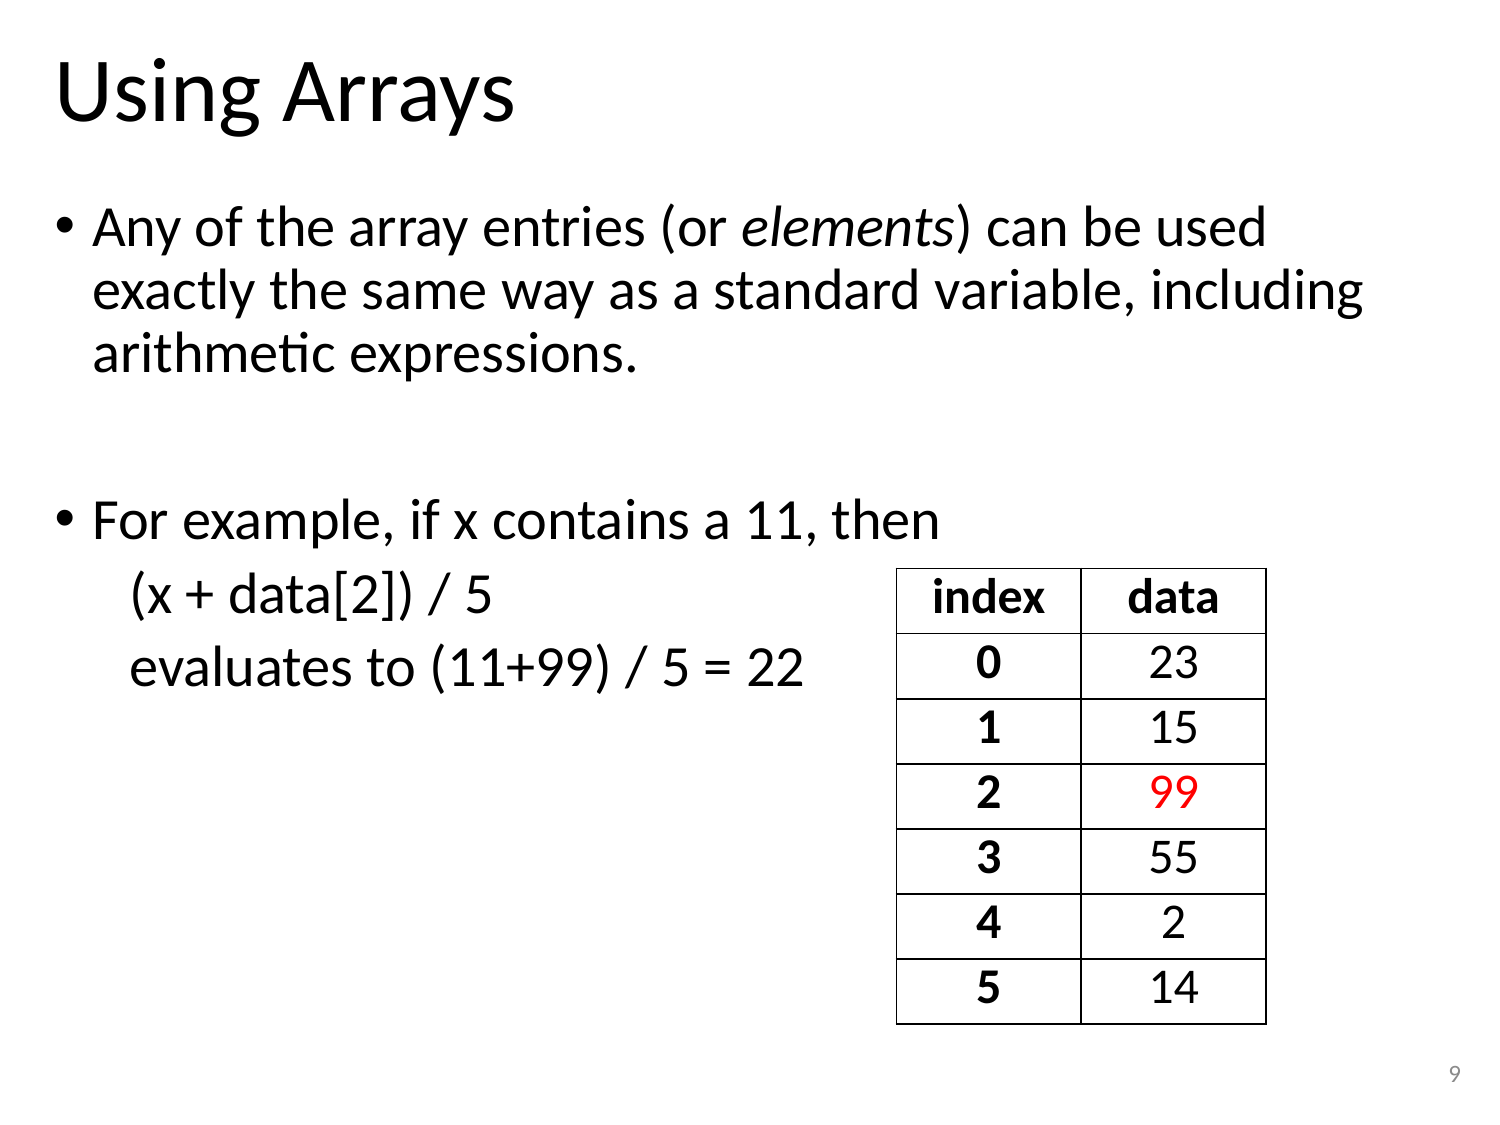

# Using Arrays
Any of the array entries (or elements) can be used exactly the same way as a standard variable, including arithmetic expressions.

For example, if x contains a 11, then
(x + data[2]) / 5
evaluates to (11+99) / 5 = 22

| index | data |
| --- | --- |
| 0 | 23 |
| 1 | 15 |
| 2 | 99 |
| 3 | 55 |
| 4 | 2 |
| 5 | 14 |
9